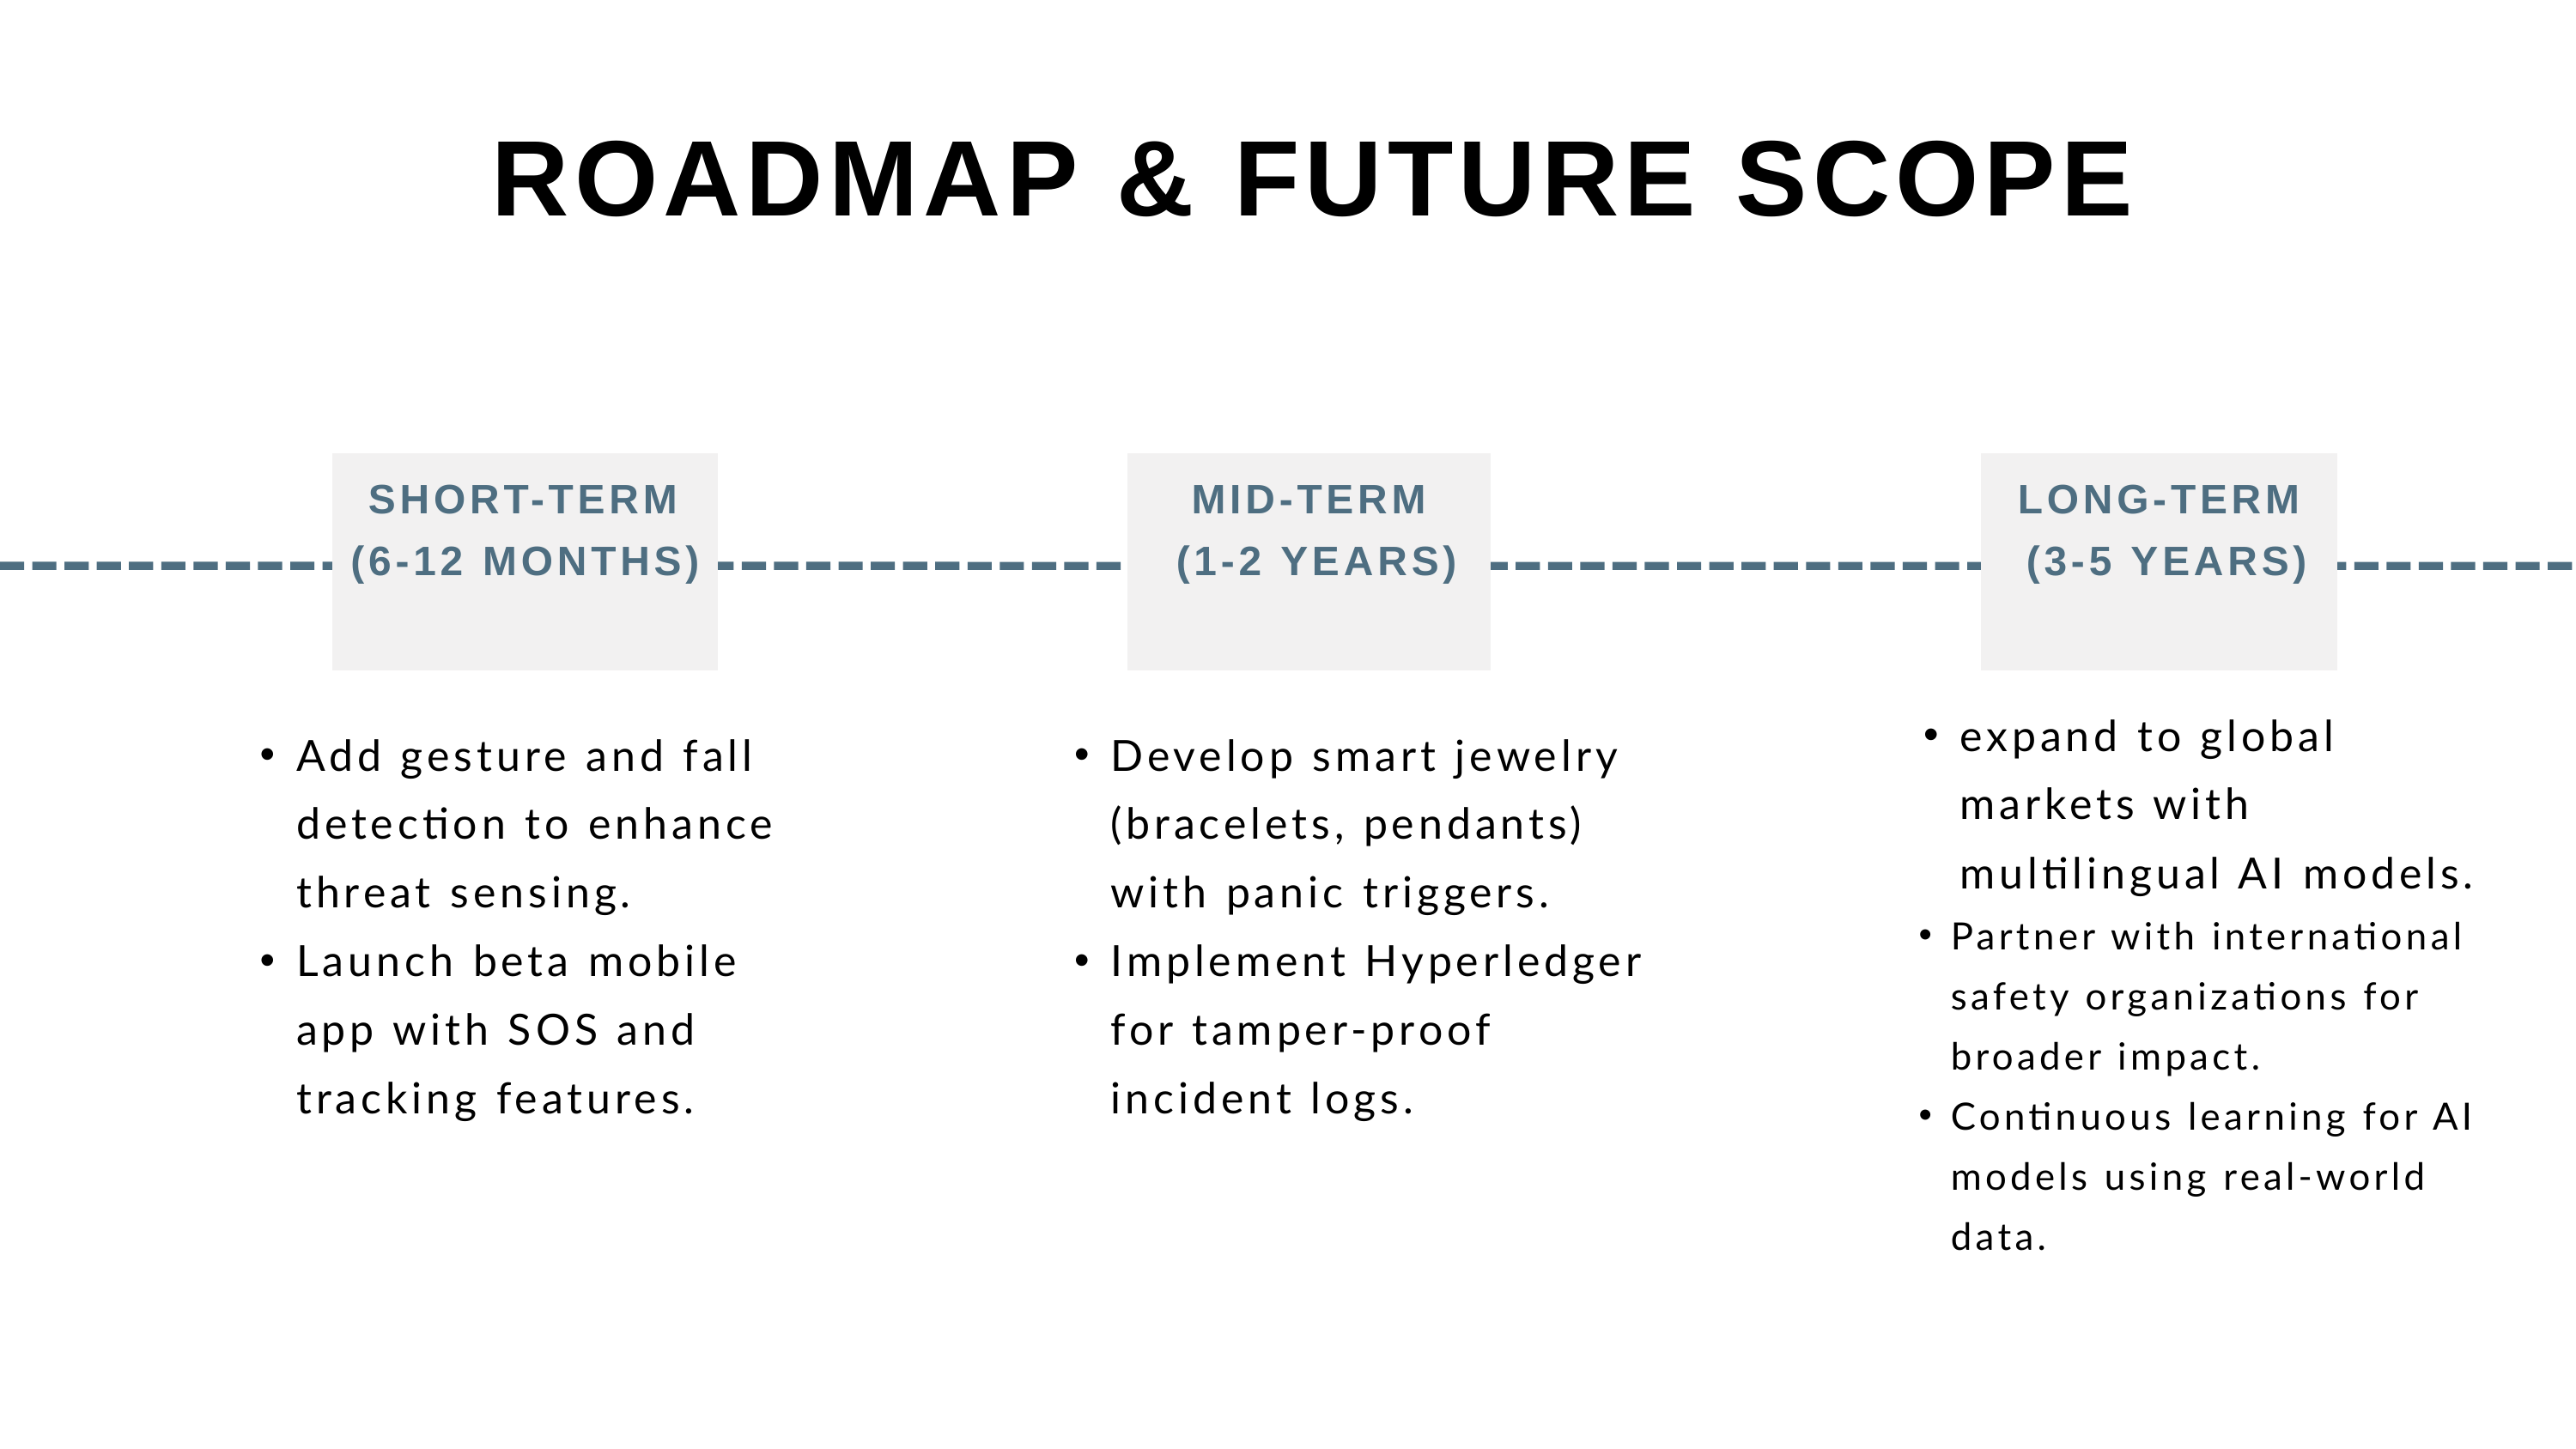

ROADMAP & FUTURE SCOPE

SHORT-TERM (6-12 MONTHS)

MID-TERM
 (1-2 YEARS)

LONG-TERM
 (3-5 YEARS)

expand to global markets with multilingual AI models.
Partner with international safety organizations for broader impact.
Continuous learning for AI models using real-world data.

Add gesture and fall detection to enhance threat sensing.
Launch beta mobile app with SOS and tracking features.

Develop smart jewelry (bracelets, pendants) with panic triggers.
Implement Hyperledger for tamper-proof incident logs.